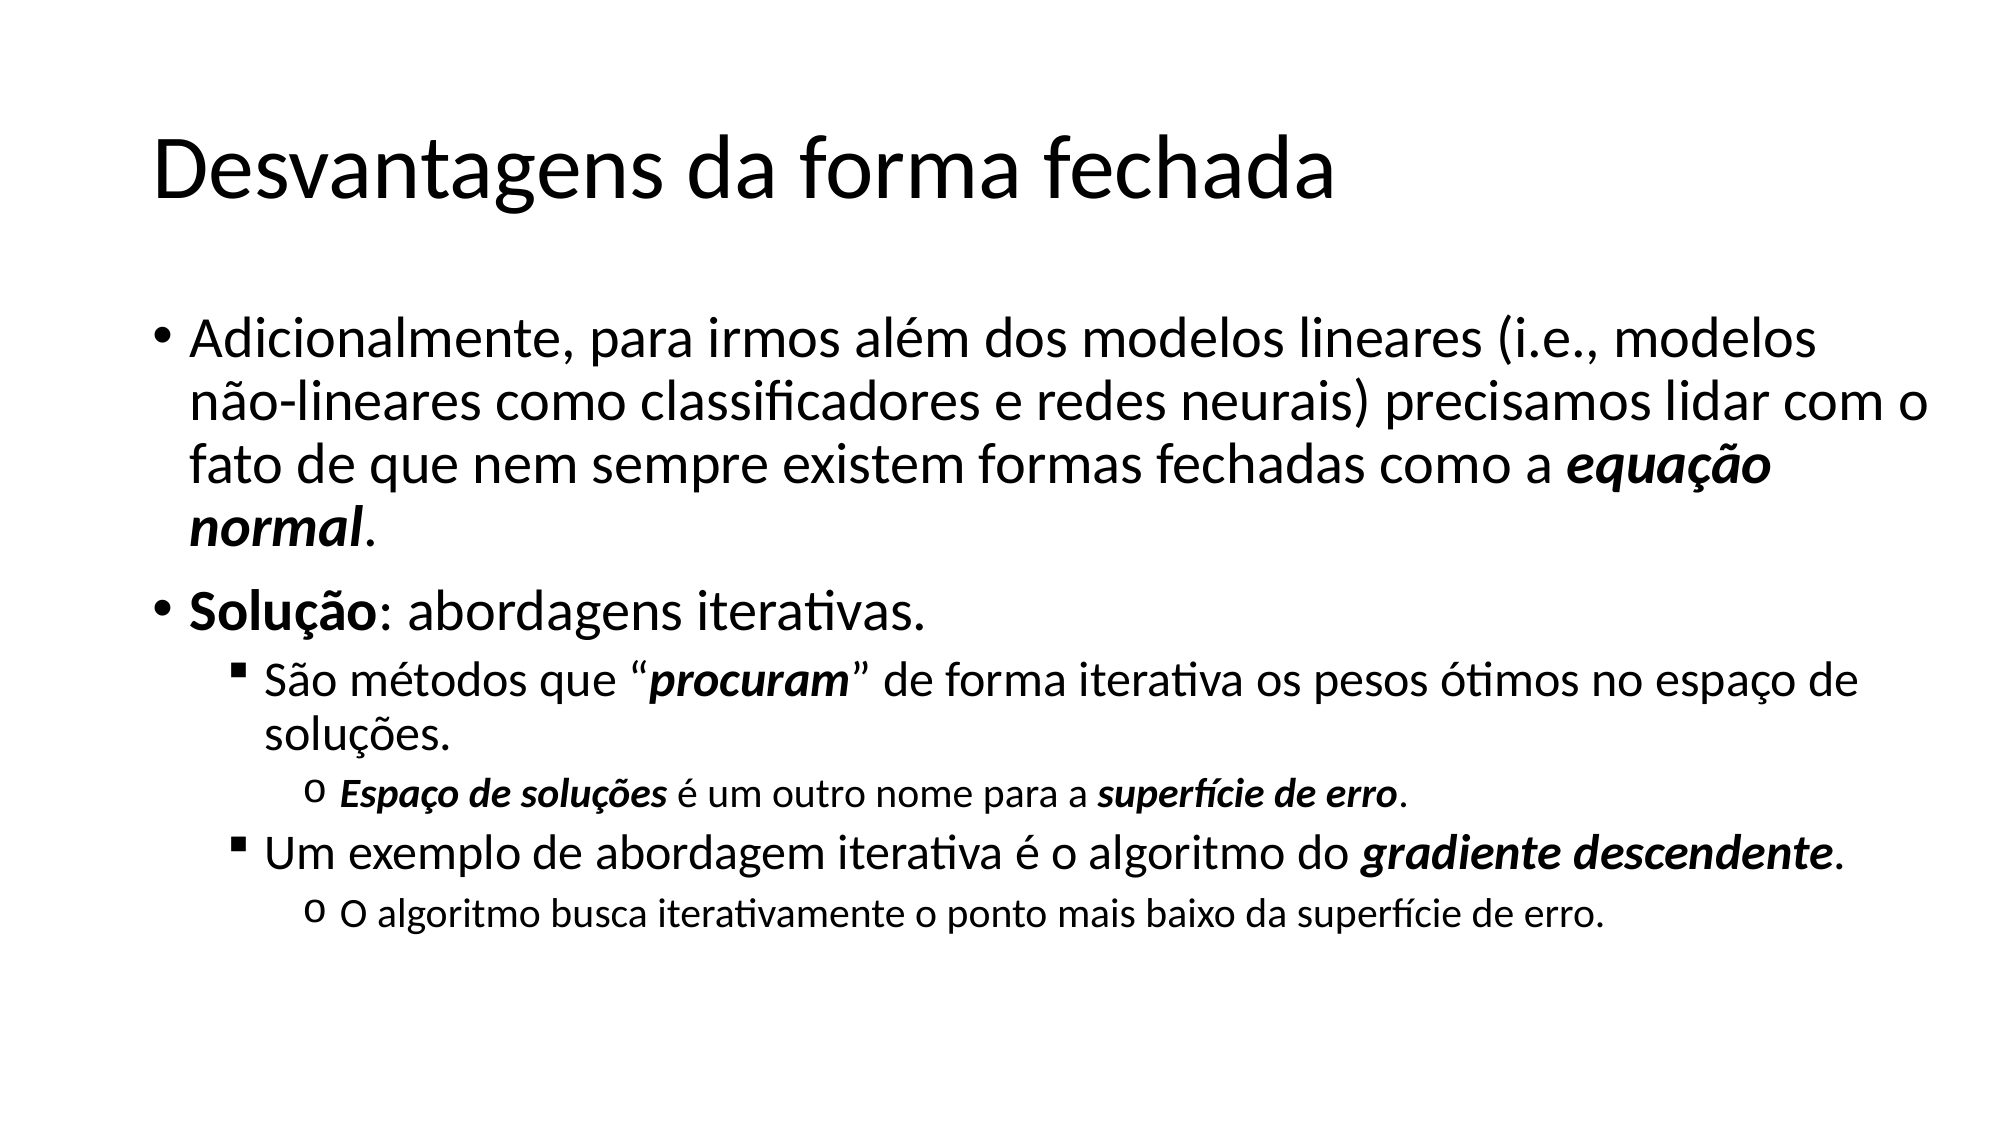

# Desvantagens da forma fechada
Adicionalmente, para irmos além dos modelos lineares (i.e., modelos não-lineares como classificadores e redes neurais) precisamos lidar com o fato de que nem sempre existem formas fechadas como a equação normal.
Solução: abordagens iterativas.
São métodos que “procuram” de forma iterativa os pesos ótimos no espaço de soluções.
Espaço de soluções é um outro nome para a superfície de erro.
Um exemplo de abordagem iterativa é o algoritmo do gradiente descendente.
O algoritmo busca iterativamente o ponto mais baixo da superfície de erro.